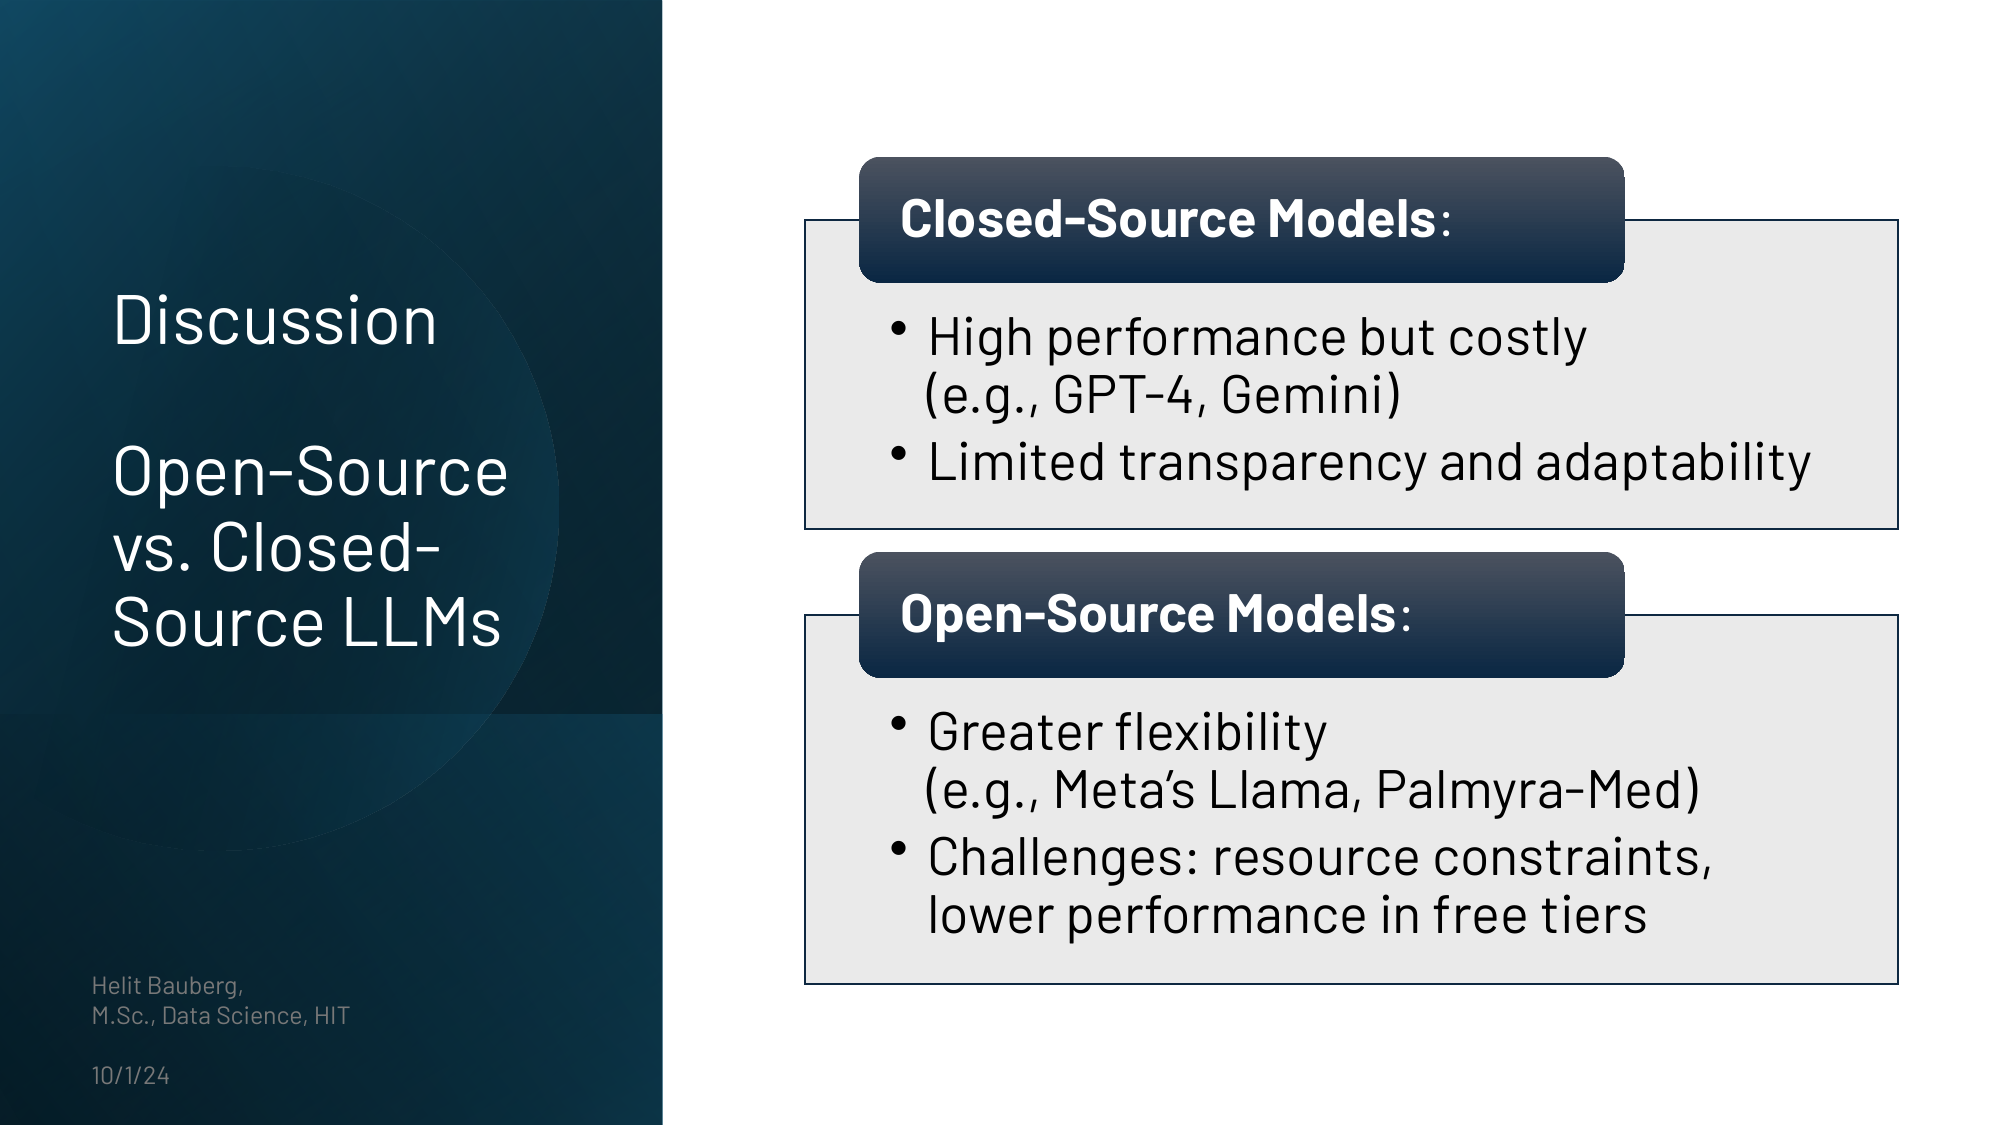

High performance but costly
(e.g., GPT-4, Gemini)
Limited transparency and adaptability
Closed-Source Models:
Greater flexibility
(e.g., Meta’s Llama, Palmyra-Med)
Challenges: resource constraints, lower performance in free tiers
Open-Source Models:

# Discussion Open-Source vs. Closed-Source LLMs

Helit Bauberg,
M.Sc., Data Science, HIT

10/1/24
31